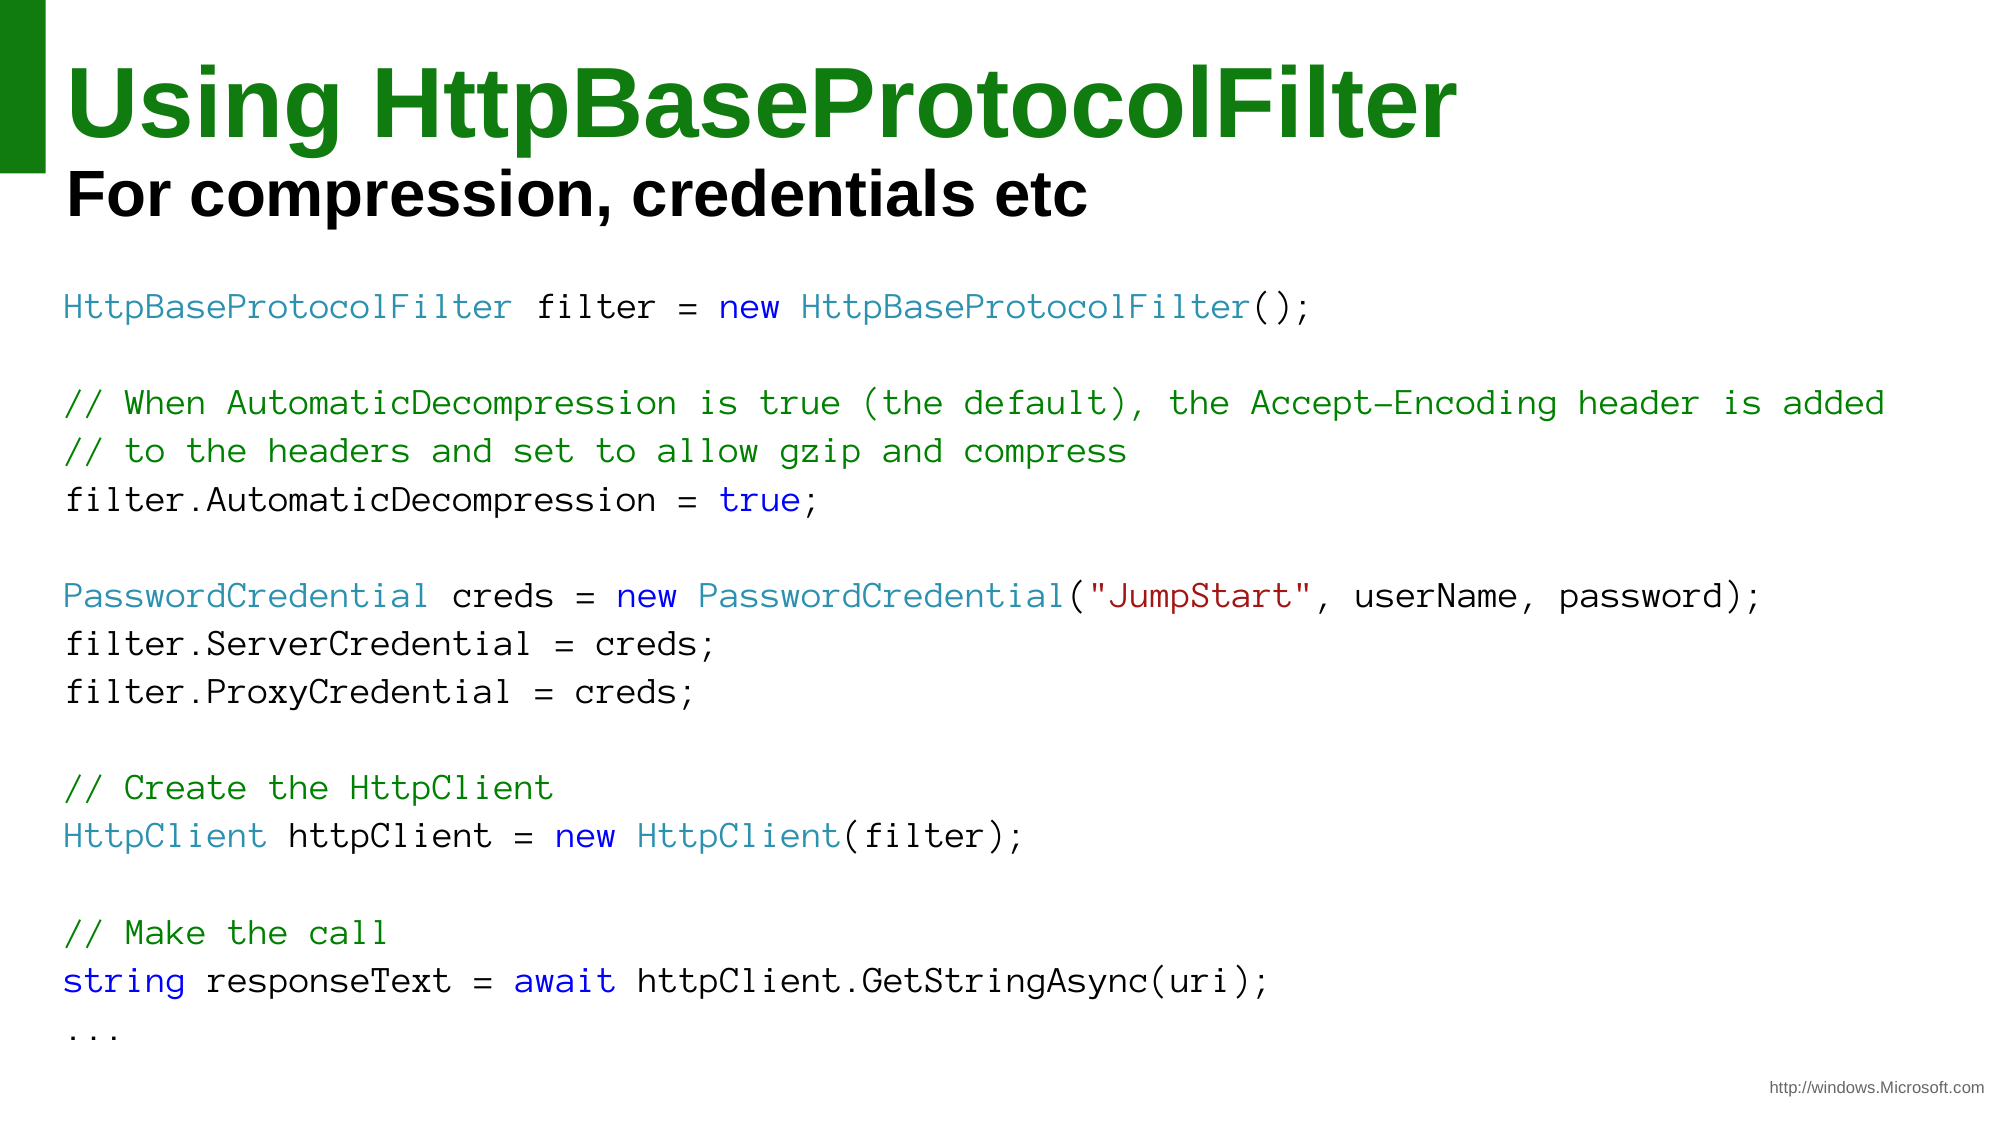

# Using HttpBaseProtocolFilter For compression, credentials etc
HttpBaseProtocolFilter filter = new HttpBaseProtocolFilter();
// When AutomaticDecompression is true (the default), the Accept-Encoding header is added
// to the headers and set to allow gzip and compress
filter.AutomaticDecompression = true;
PasswordCredential creds = new PasswordCredential("JumpStart", userName, password);
filter.ServerCredential = creds;
filter.ProxyCredential = creds;
// Create the HttpClient
HttpClient httpClient = new HttpClient(filter);
// Make the call
string responseText = await httpClient.GetStringAsync(uri);
...